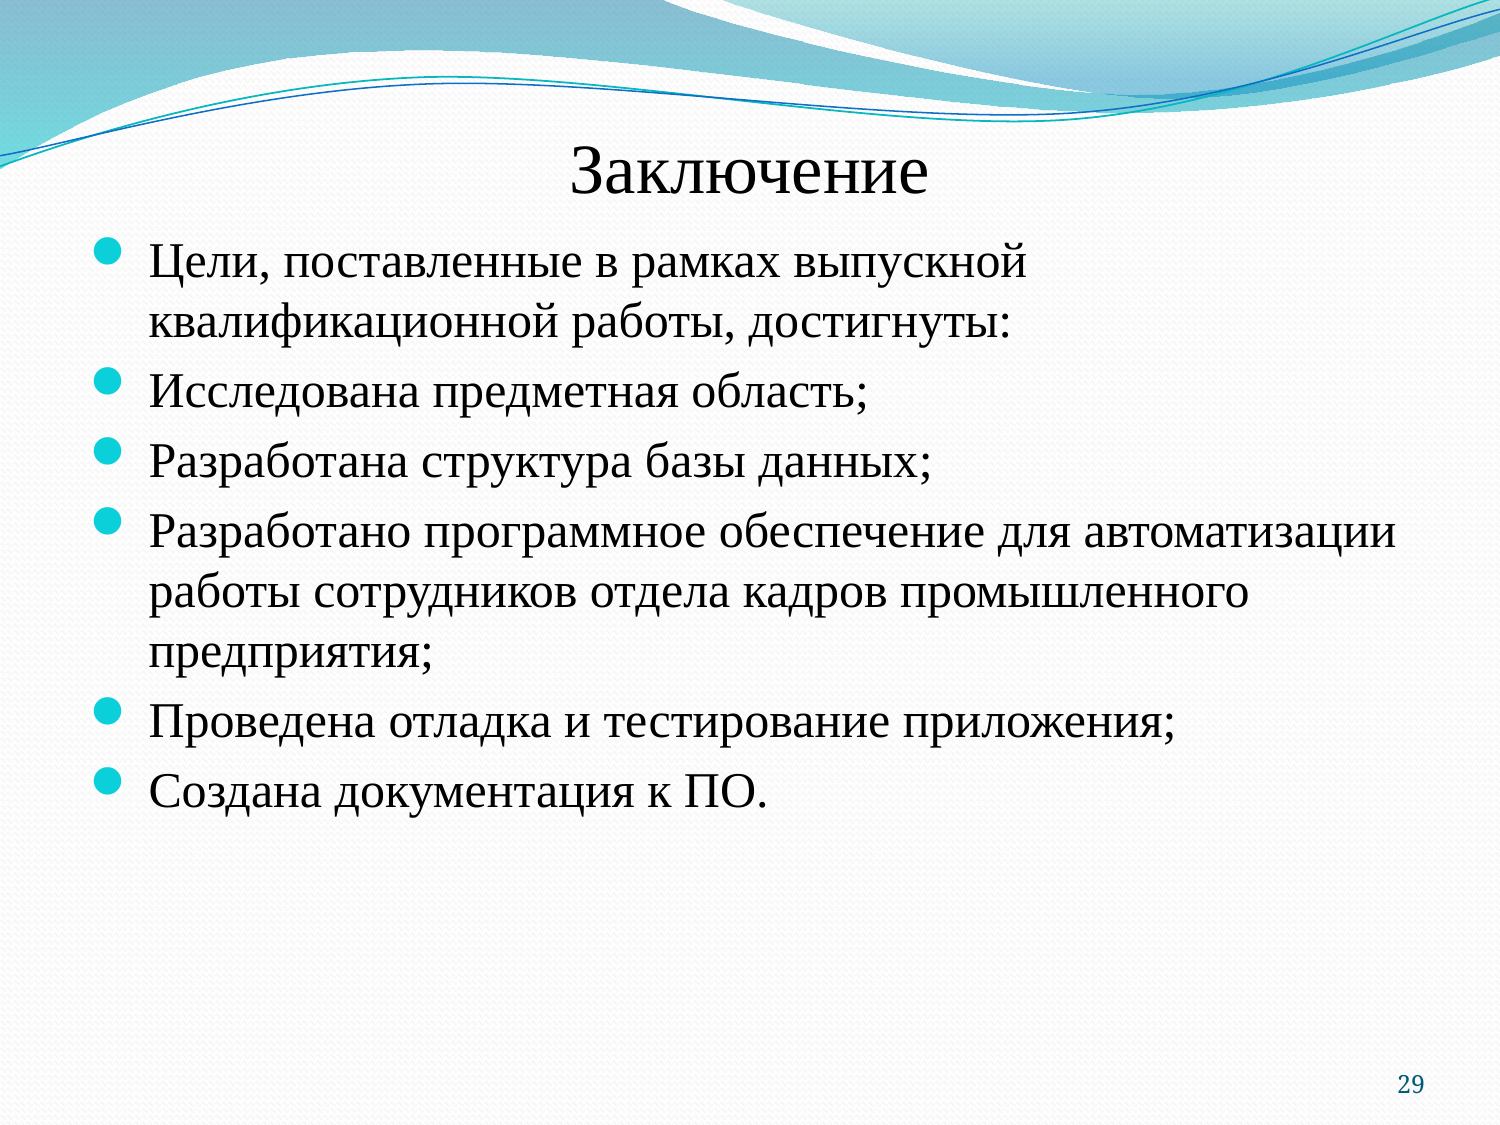

# Заключение
Цели, поставленные в рамках выпускной квалификационной работы, достигнуты:
Исследована предметная область;
Разработана структура базы данных;
Разработано программное обеспечение для автоматизации работы сотрудников отдела кадров промышленного предприятия;
Проведена отладка и тестирование приложения;
Создана документация к ПО.
29